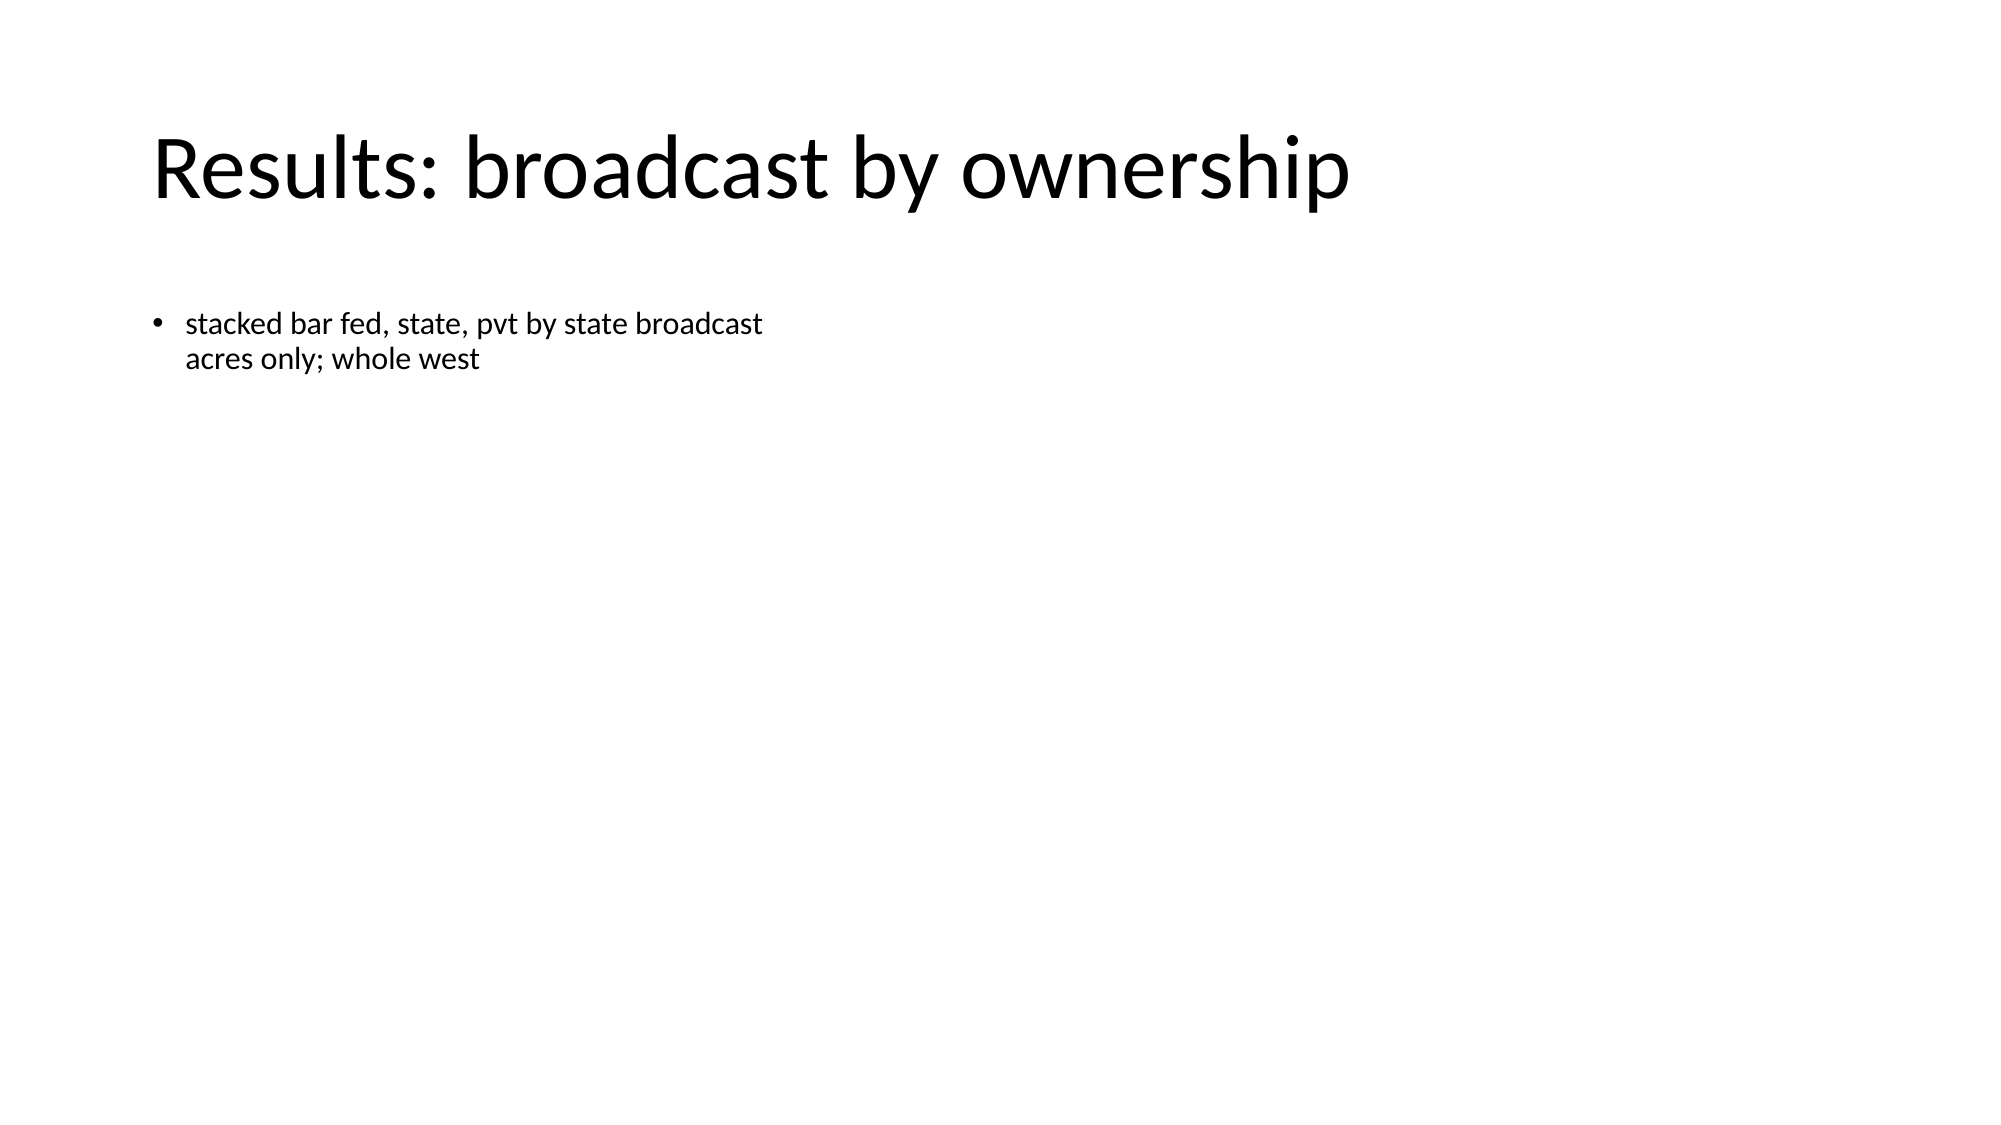

# Results: broadcast by ownership
stacked bar fed, state, pvt by state broadcast acres only; whole west